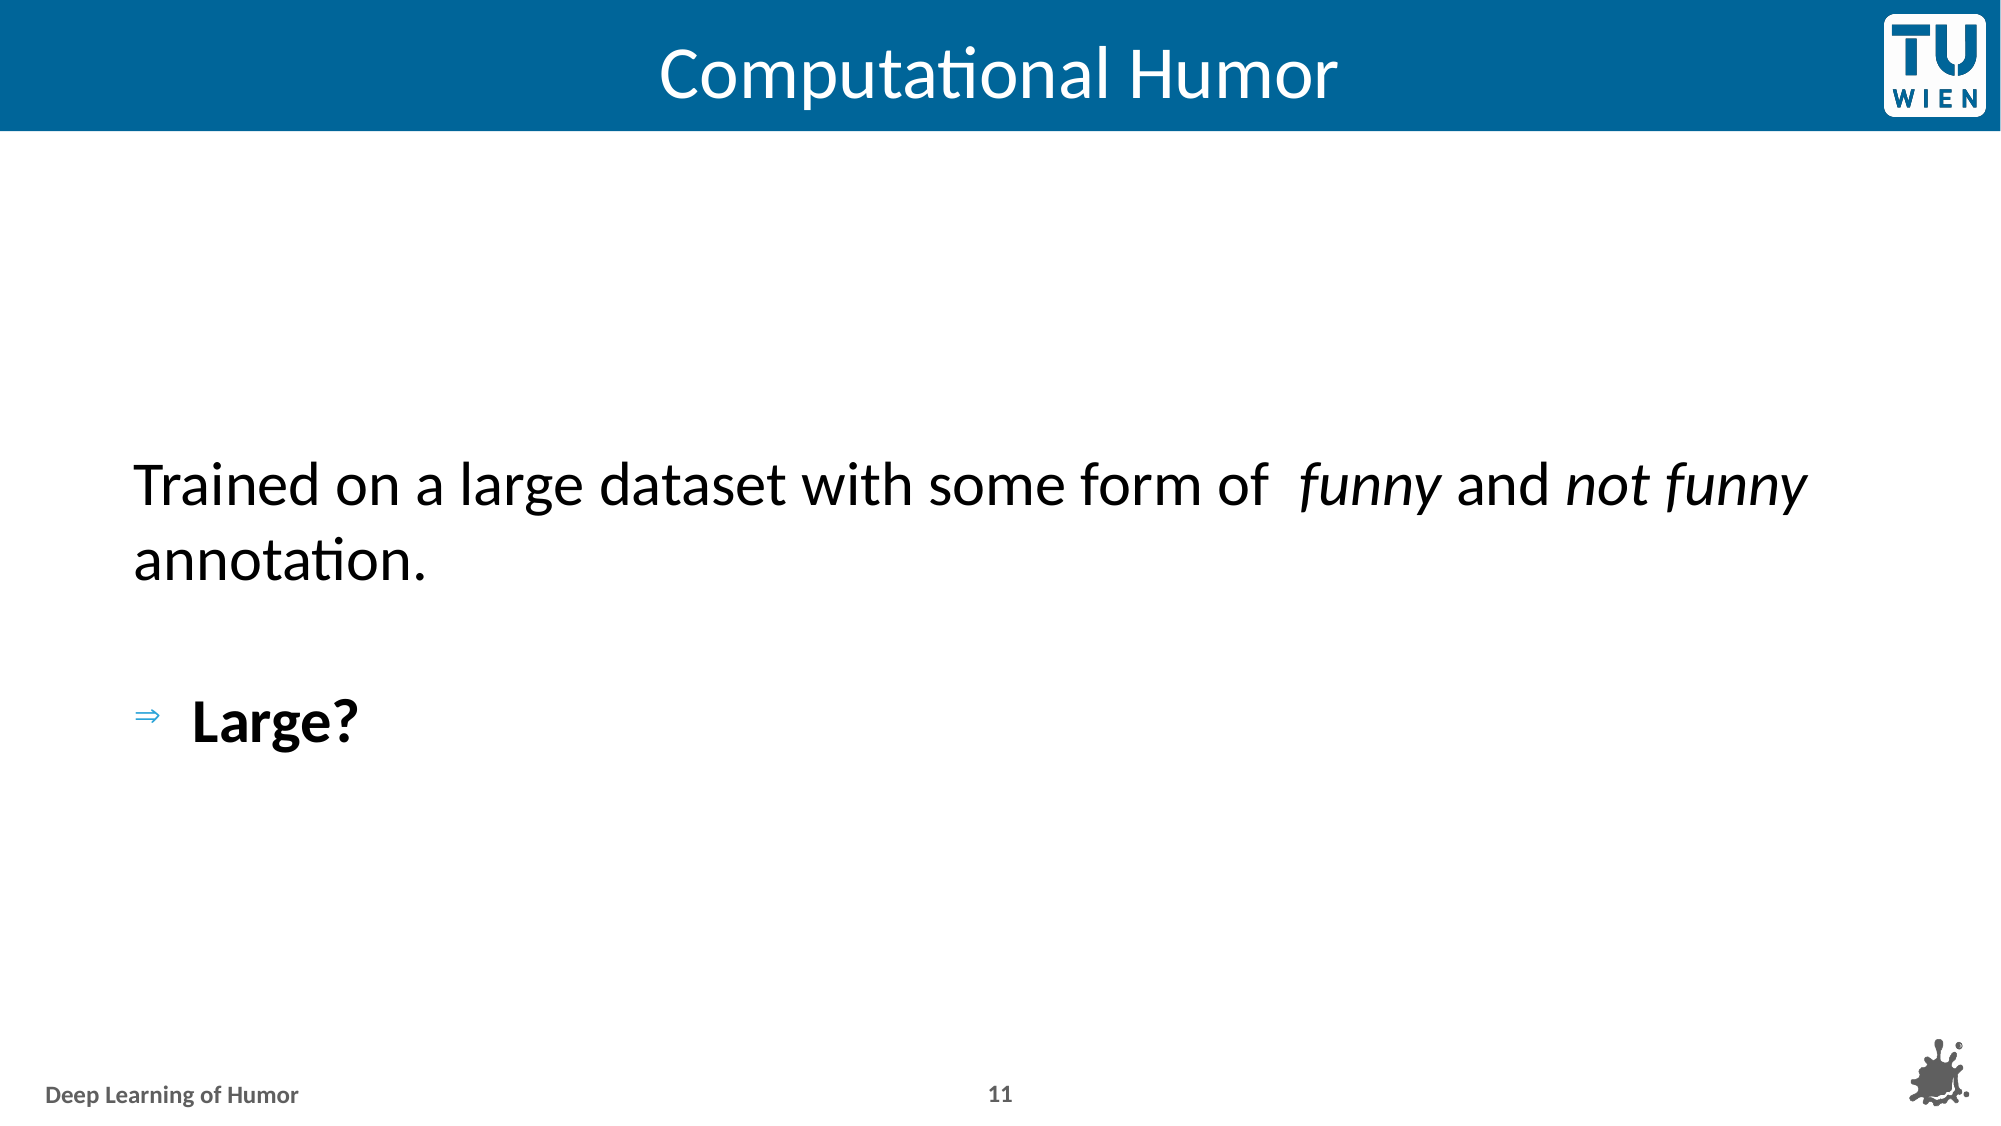

# Computational Humor
Trained on a large dataset with some form of  funny and not funny annotation.
Large?

11
Deep Learning of Humor